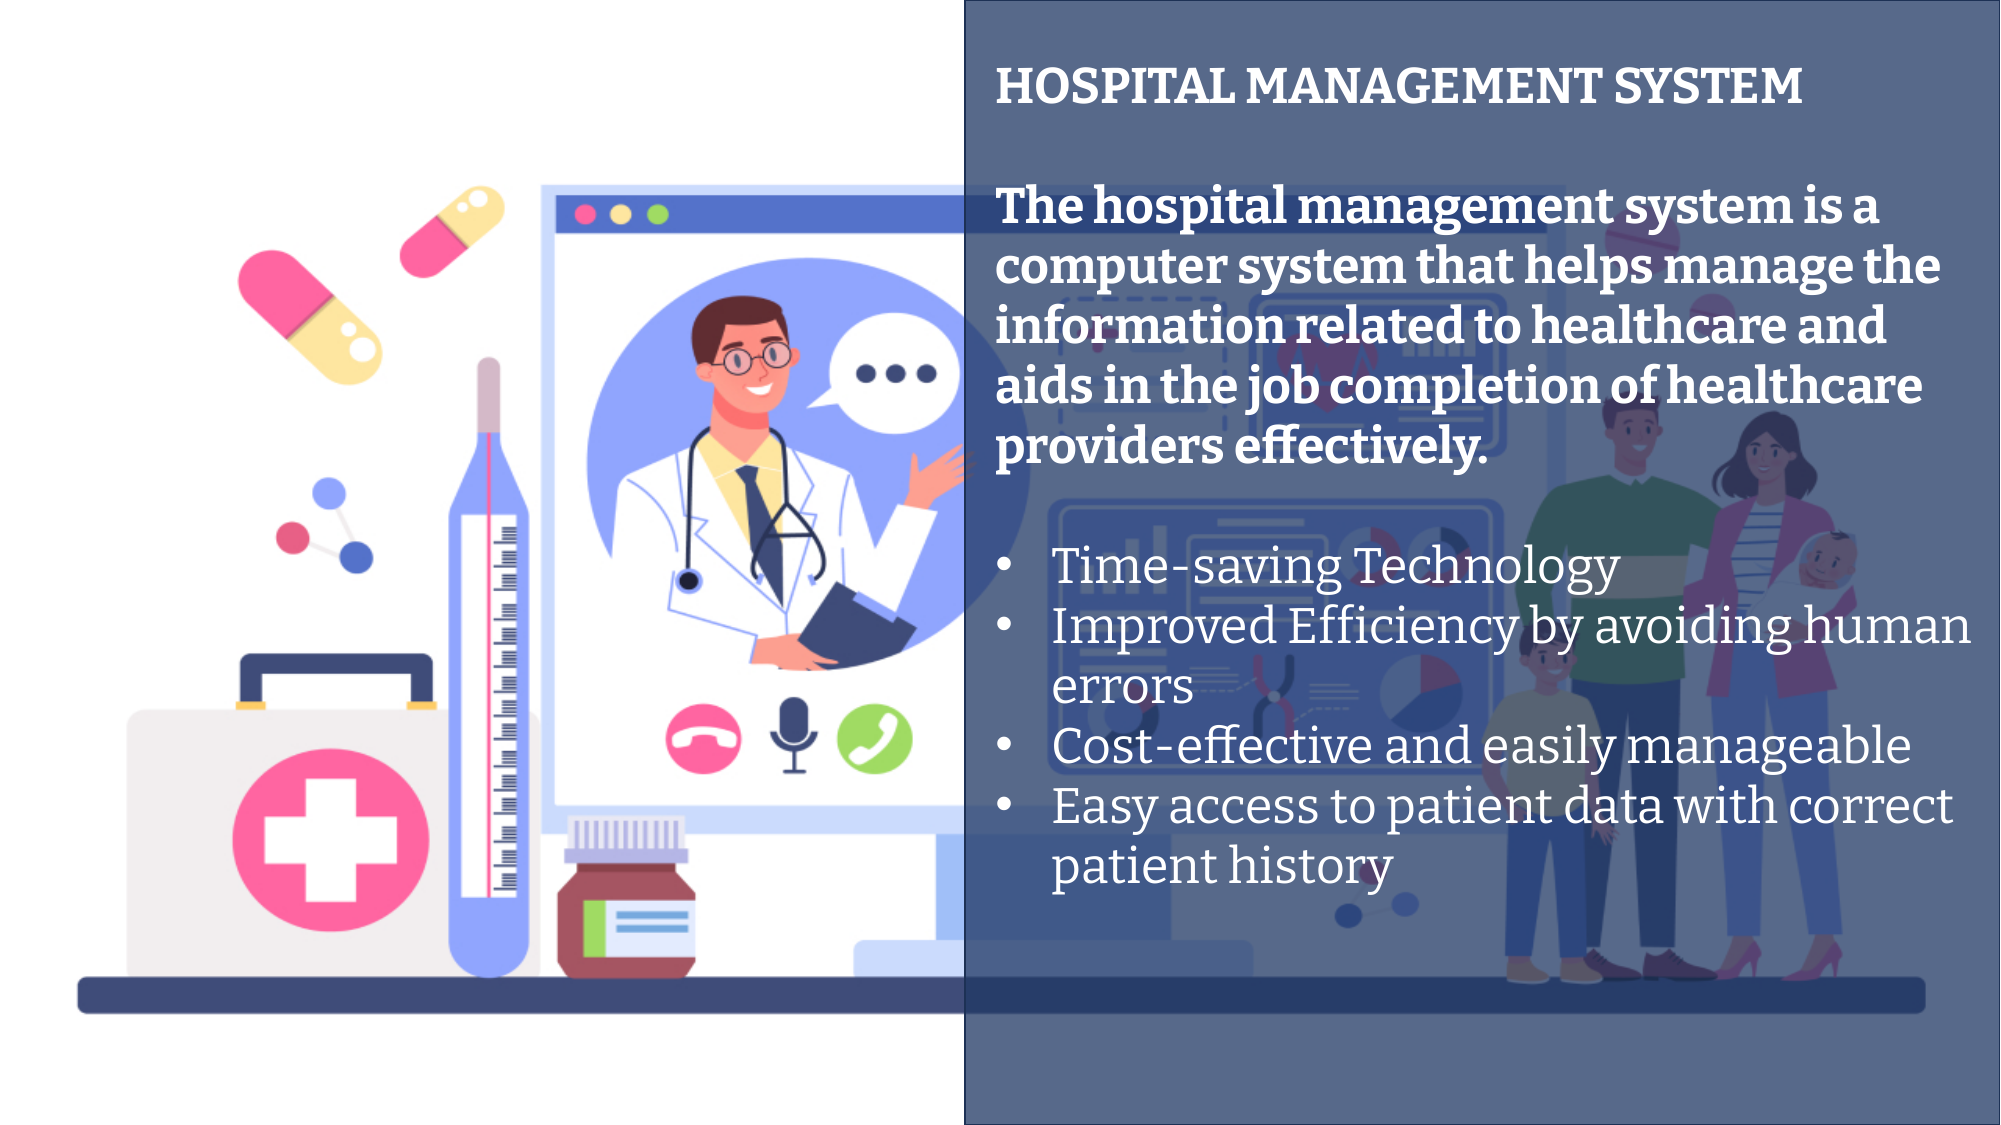

HOSPITAL MANAGEMENT SYSTEM

The hospital management system is a computer system that helps manage the information related to healthcare and aids in the job completion of healthcare providers effectively.

Time-saving Technology
Improved Efficiency by avoiding human errors
Cost-effective and easily manageable
Easy access to patient data with correct patient history